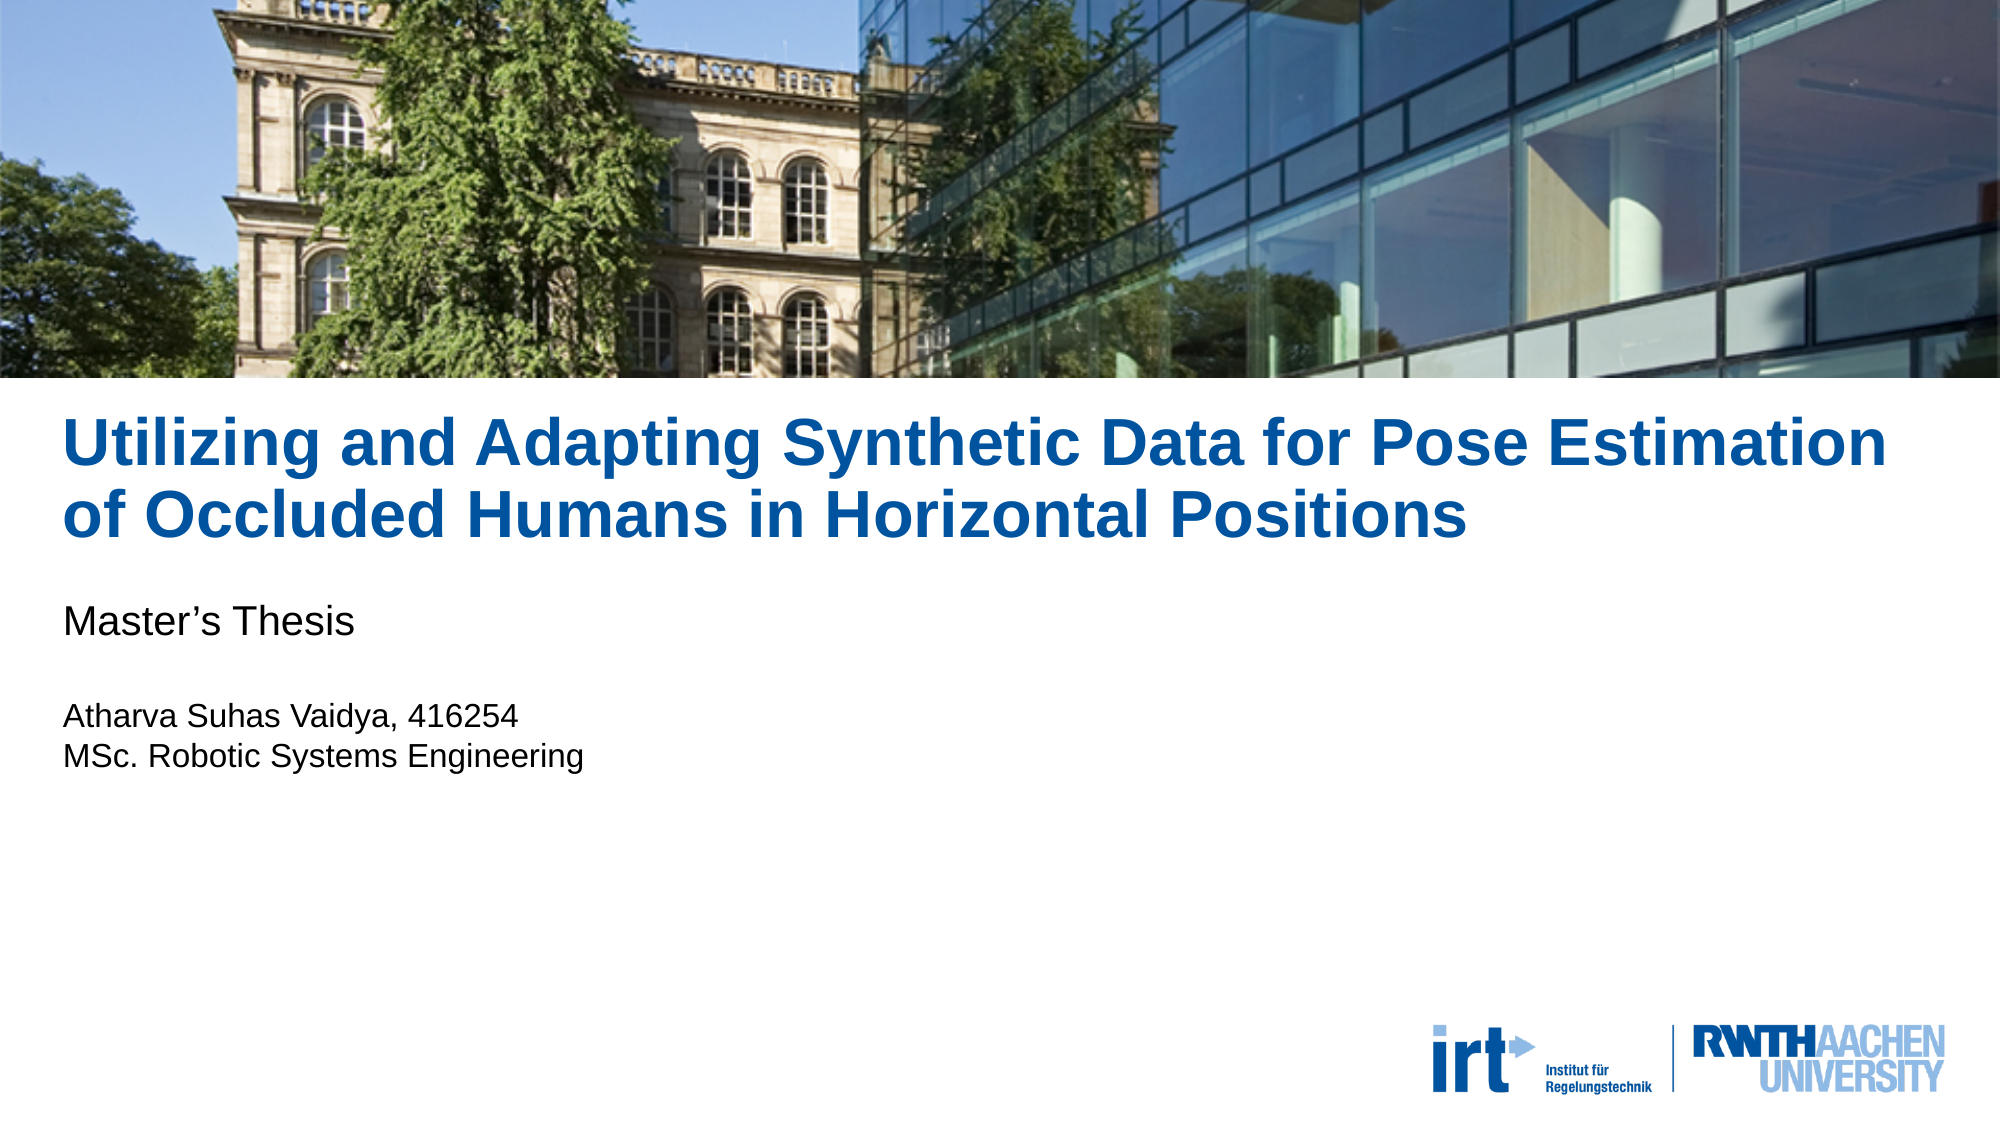

# Utilizing and Adapting Synthetic Data for Pose Estimation of Occluded Humans in Horizontal Positions
Master’s Thesis

Atharva Suhas Vaidya, 416254
MSc. Robotic Systems Engineering